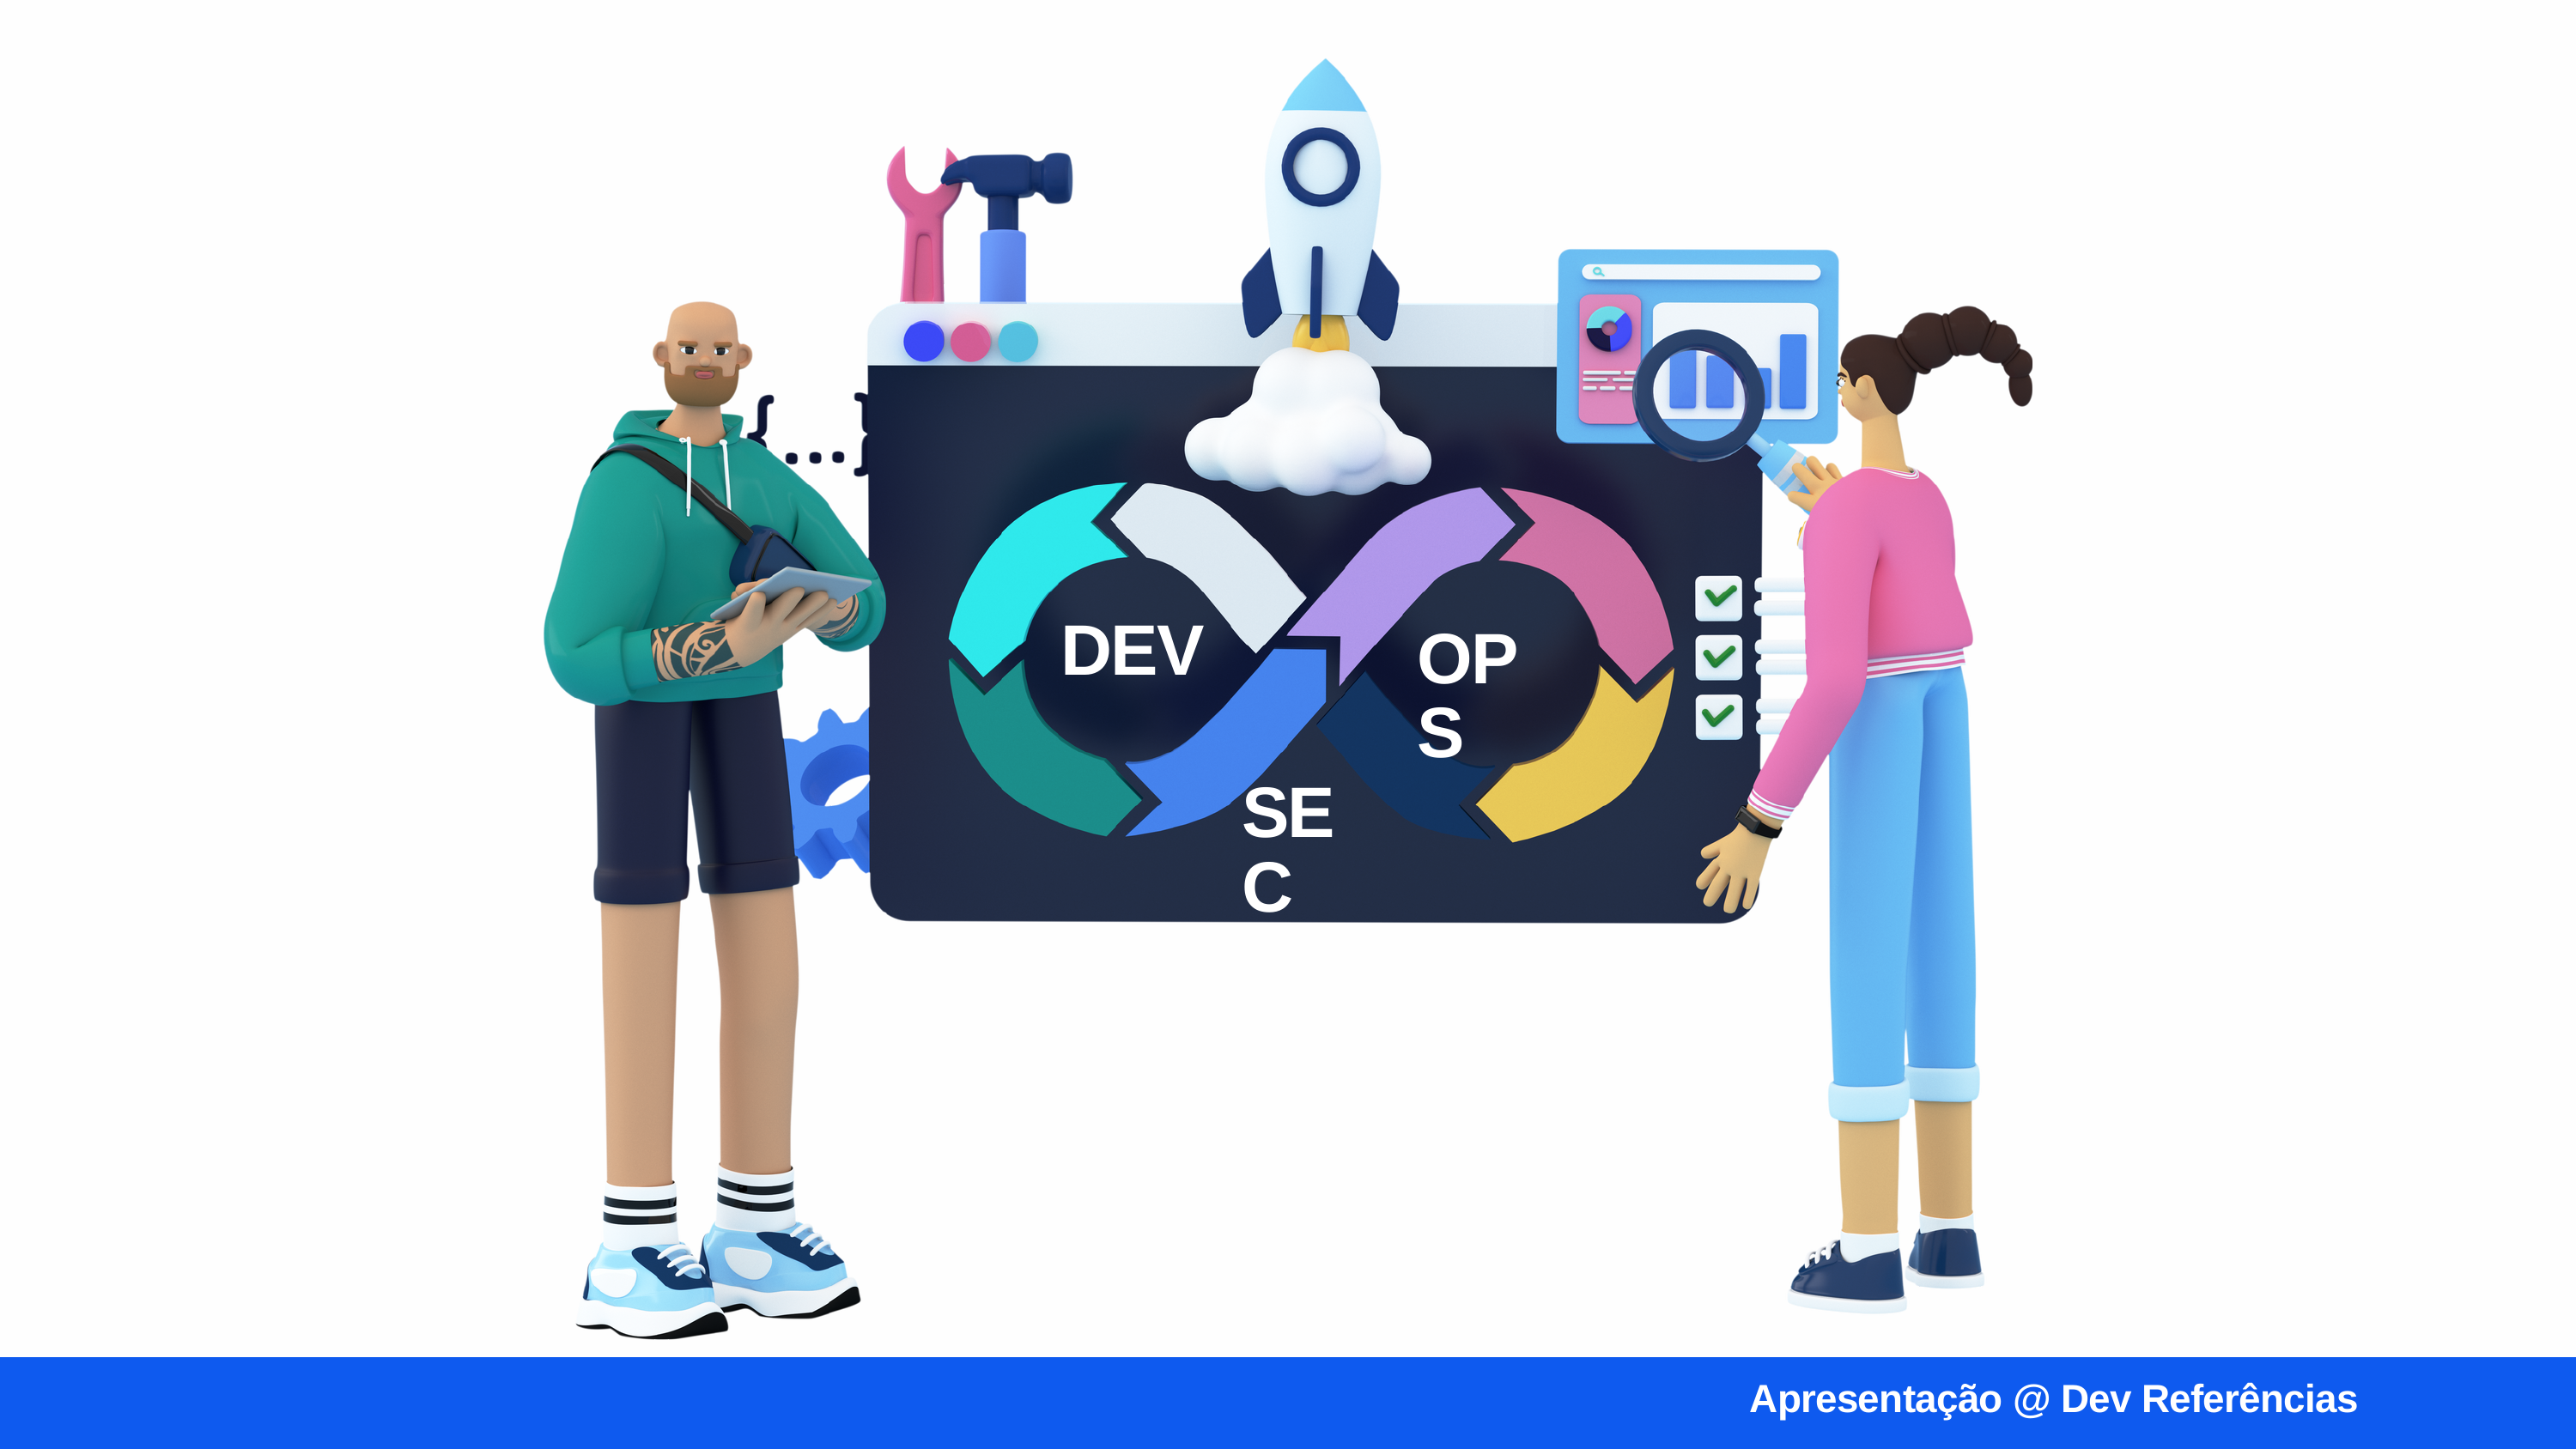

DEV
OPS
SEC

Apresentação @ Dev Referências